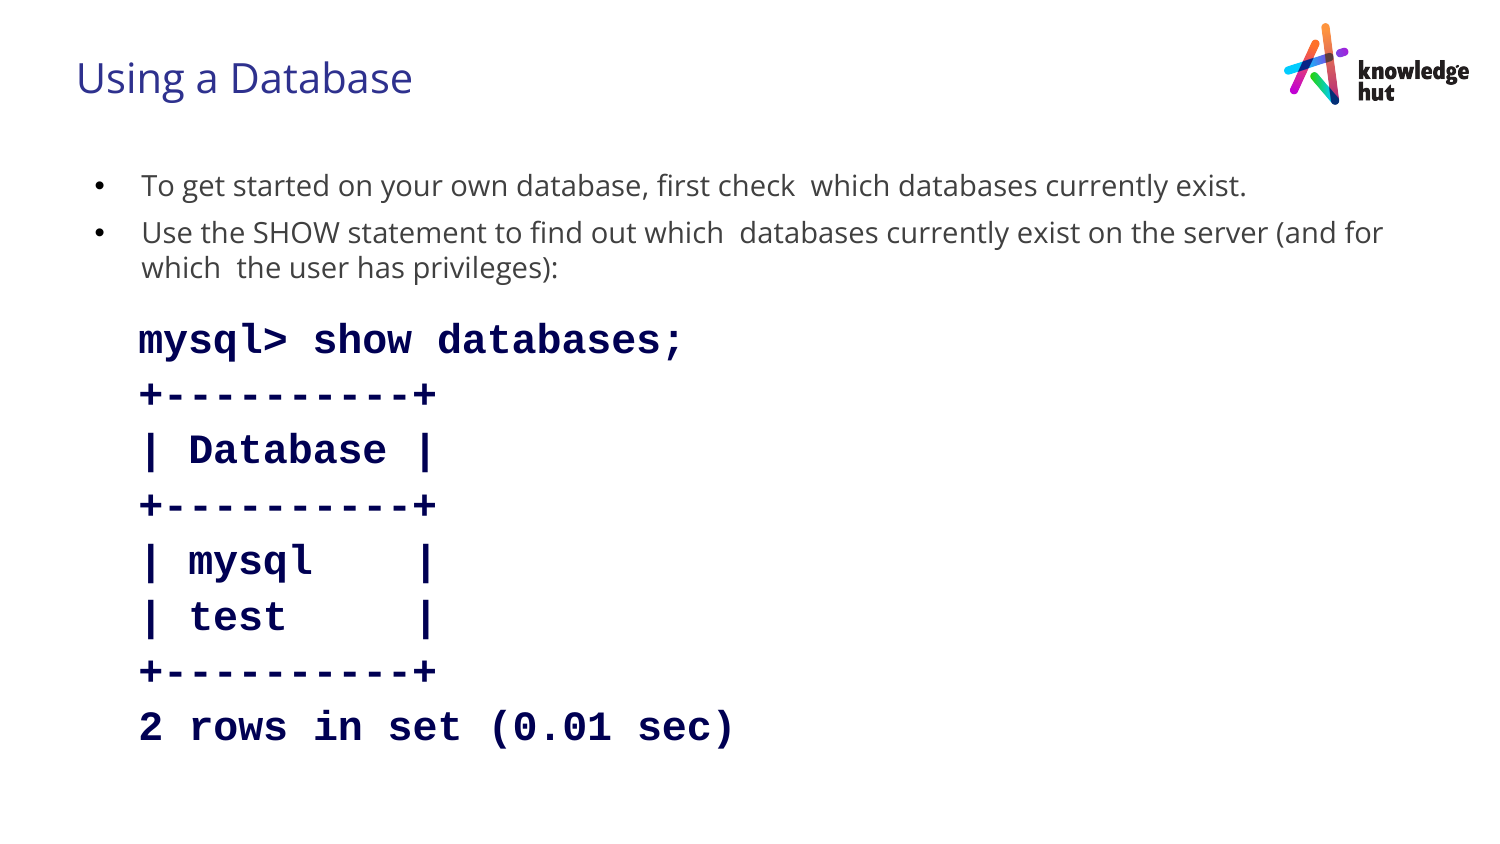

Using a Database
To get started on your own database, first check  which databases currently exist.
Use the SHOW statement to find out which  databases currently exist on the server (and for which  the user has privileges):
mysql> show databases;
+----------+
| Database |
+----------+
| mysql
| test
|
|
+----------+
2 rows in set (0.01 sec)